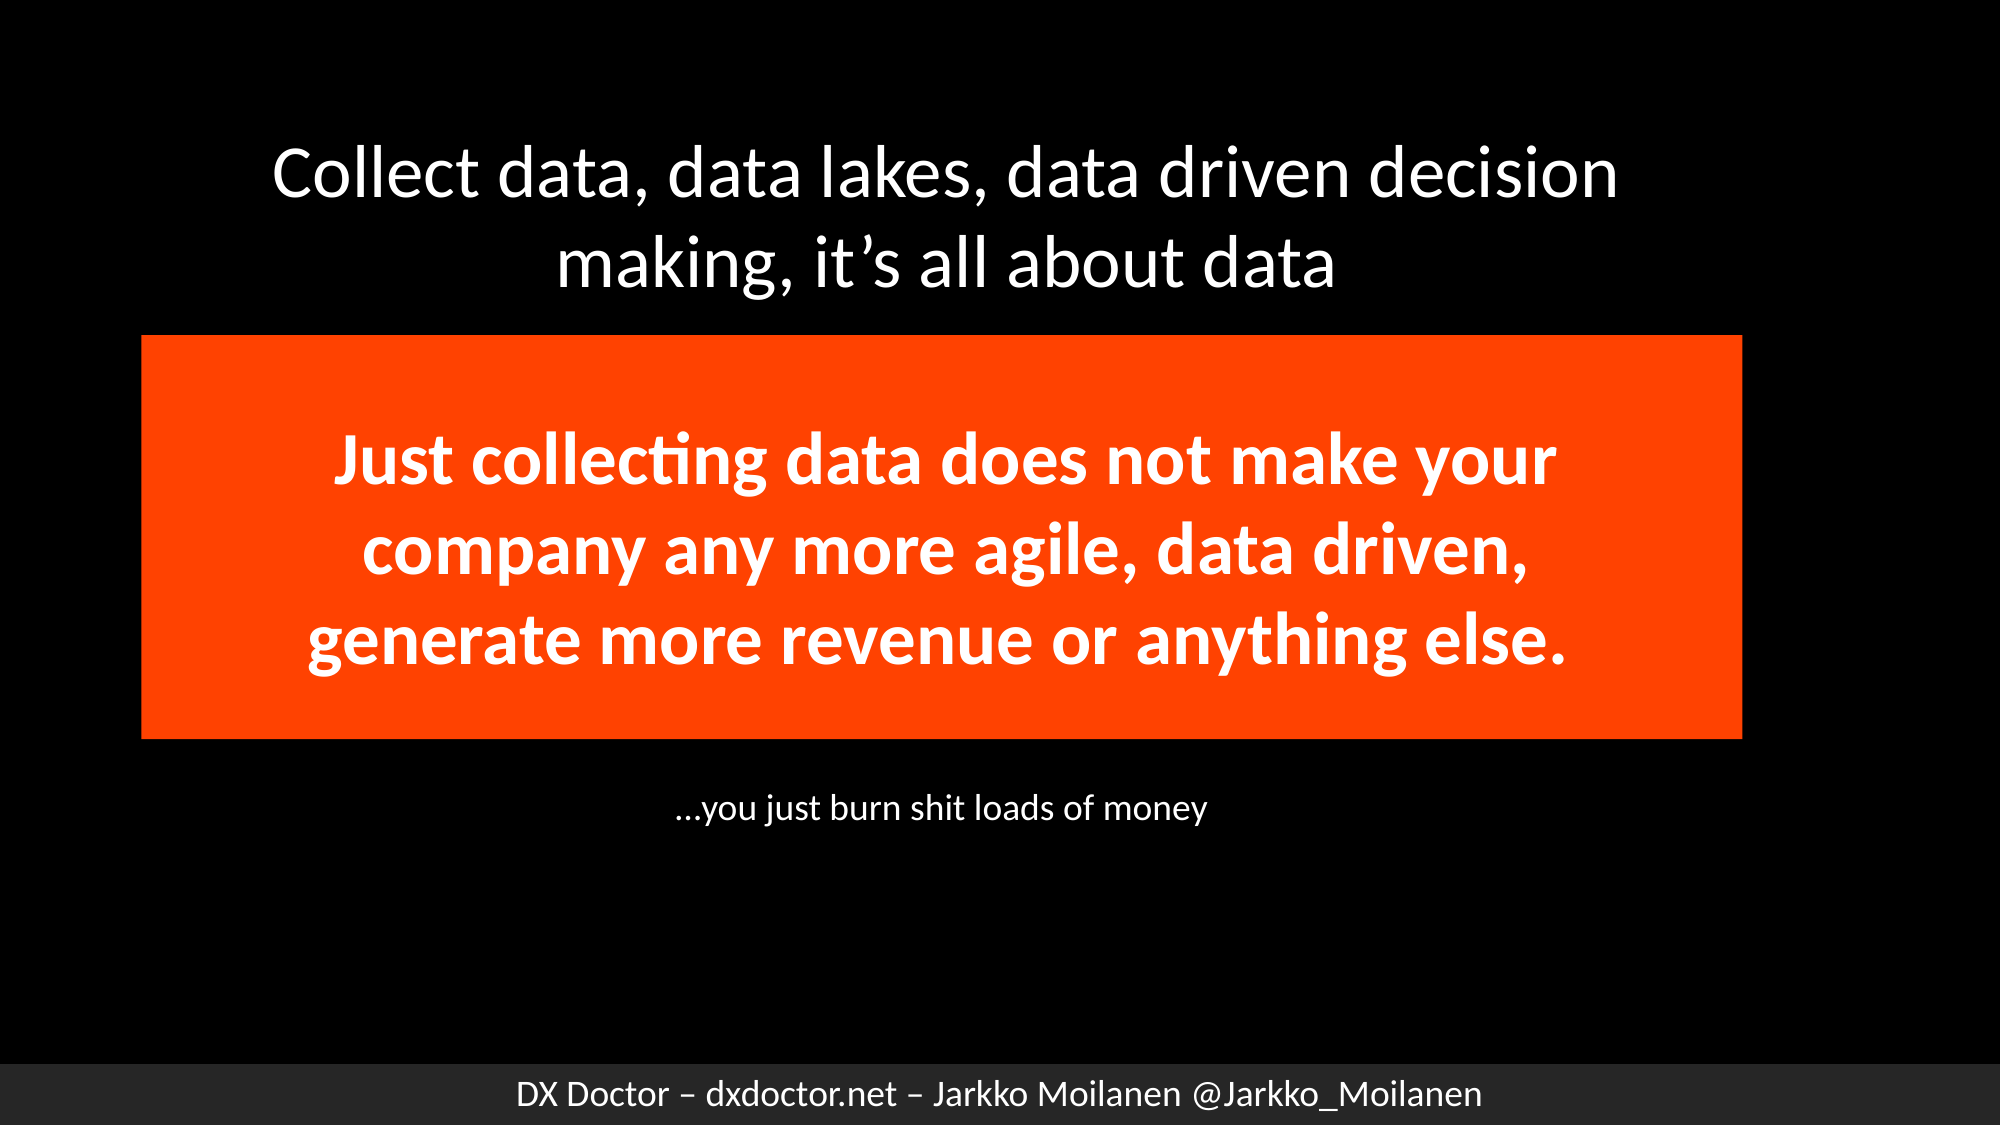

Collect data, data lakes, data driven decision making, it’s all about data

Just collecting data does not make your company any more agile, data driven, generate more revenue or anything else.
…you just burn shit loads of money
DX Doctor – dxdoctor.net – Jarkko Moilanen @Jarkko_Moilanen